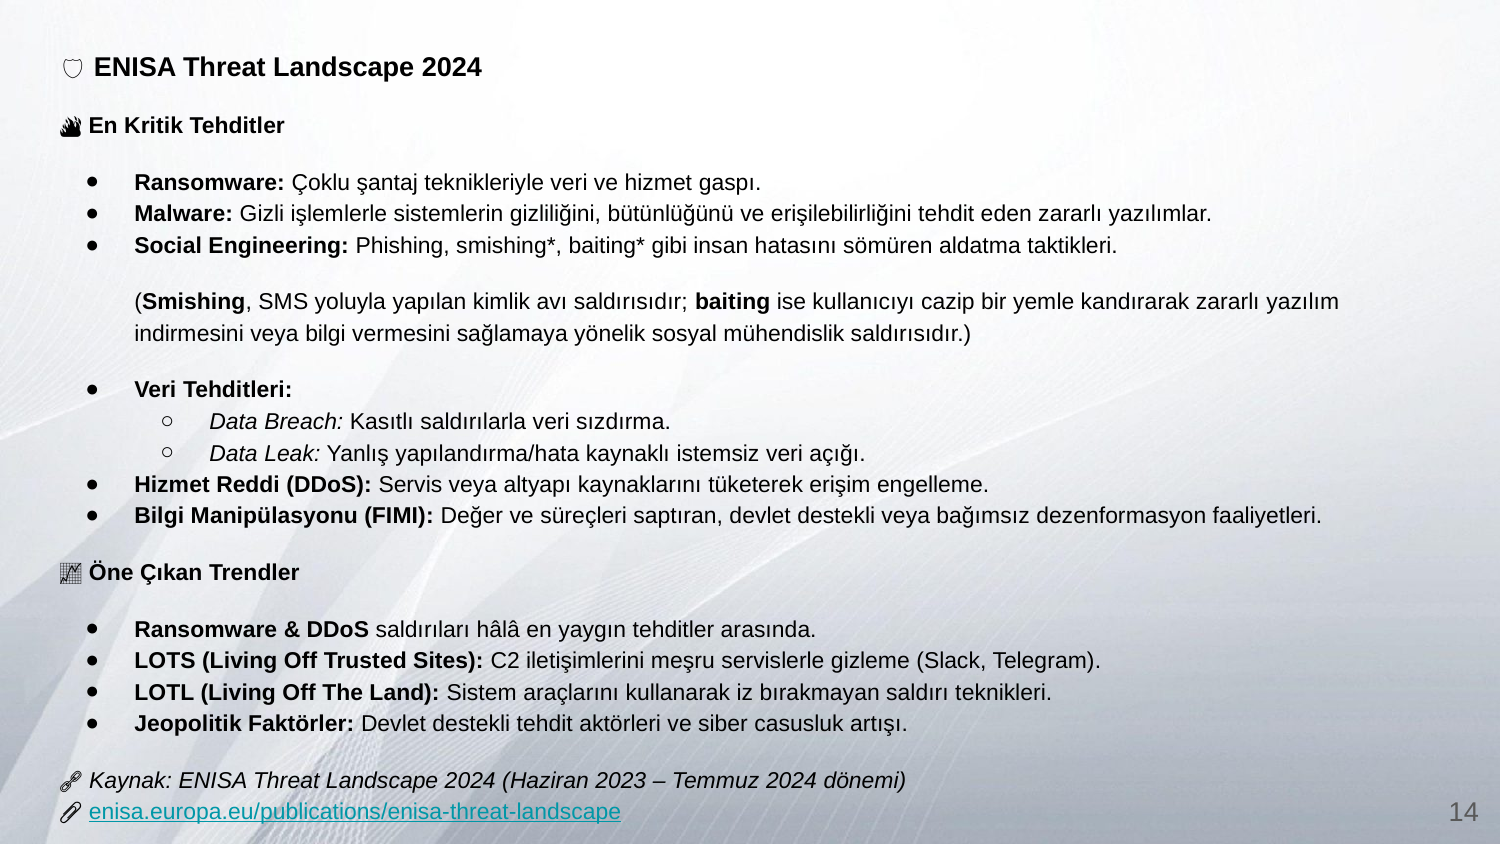

🛡 ENISA Threat Landscape 2024
🔥 En Kritik Tehditler
Ransomware: Çoklu şantaj teknikleriyle veri ve hizmet gaspı.
Malware: Gizli işlemlerle sistemlerin gizliliğini, bütünlüğünü ve erişilebilirliğini tehdit eden zararlı yazılımlar.
Social Engineering: Phishing, smishing*, baiting* gibi insan hatasını sömüren aldatma taktikleri.
(Smishing, SMS yoluyla yapılan kimlik avı saldırısıdır; baiting ise kullanıcıyı cazip bir yemle kandırarak zararlı yazılım indirmesini veya bilgi vermesini sağlamaya yönelik sosyal mühendislik saldırısıdır.)
Veri Tehditleri:
Data Breach: Kasıtlı saldırılarla veri sızdırma.
Data Leak: Yanlış yapılandırma/hata kaynaklı istemsiz veri açığı.
Hizmet Reddi (DDoS): Servis veya altyapı kaynaklarını tüketerek erişim engelleme.
Bilgi Manipülasyonu (FIMI): Değer ve süreçleri saptıran, devlet destekli veya bağımsız dezenformasyon faaliyetleri.
📈 Öne Çıkan Trendler
Ransomware & DDoS saldırıları hâlâ en yaygın tehditler arasında.
LOTS (Living Off Trusted Sites): C2 iletişimlerini meşru servislerle gizleme (Slack, Telegram).
LOTL (Living Off The Land): Sistem araçlarını kullanarak iz bırakmayan saldırı teknikleri.
Jeopolitik Faktörler: Devlet destekli tehdit aktörleri ve siber casusluk artışı.
🔗 Kaynak: ENISA Threat Landscape 2024 (Haziran 2023 – Temmuz 2024 dönemi)
📎 enisa.europa.eu/publications/enisa-threat-landscape
14